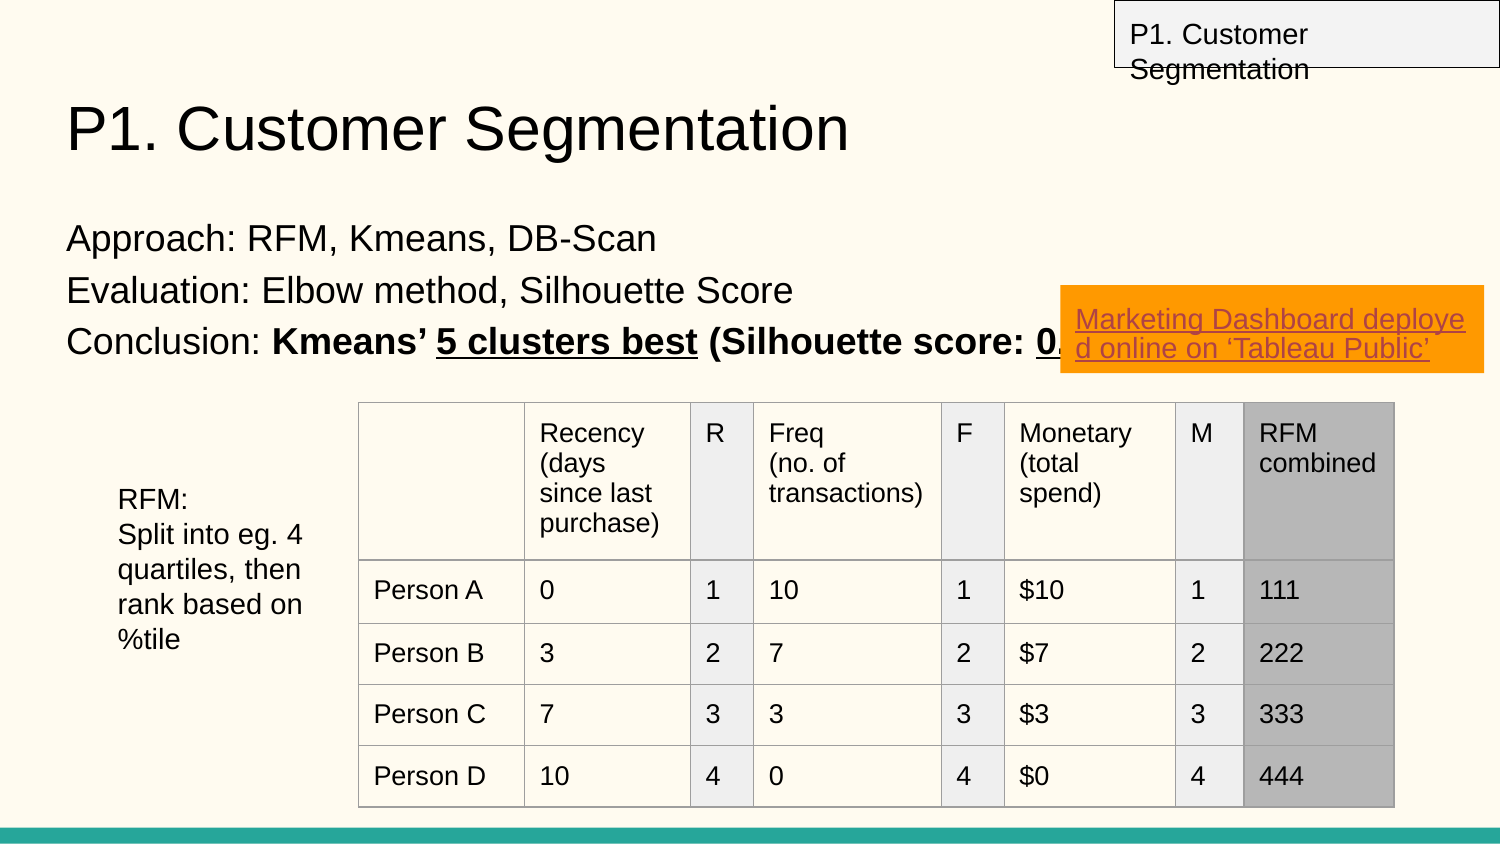

P1. Customer Segmentation
# P1. Customer Segmentation
Approach: RFM, Kmeans, DB-Scan
Evaluation: Elbow method, Silhouette Score
Conclusion: Kmeans’ 5 clusters best (Silhouette score: 0.58)
Marketing Dashboard deployed online on ‘Tableau Public’
|  | Recency (days since last purchase) | R | Freq (no. of transactions) | F | Monetary (total spend) | M | RFM combined |
| --- | --- | --- | --- | --- | --- | --- | --- |
| Person A | 0 | 1 | 10 | 1 | $10 | 1 | 111 |
| Person B | 3 | 2 | 7 | 2 | $7 | 2 | 222 |
| Person C | 7 | 3 | 3 | 3 | $3 | 3 | 333 |
| Person D | 10 | 4 | 0 | 4 | $0 | 4 | 444 |
RFM:
Split into eg. 4 quartiles, then rank based on %tile